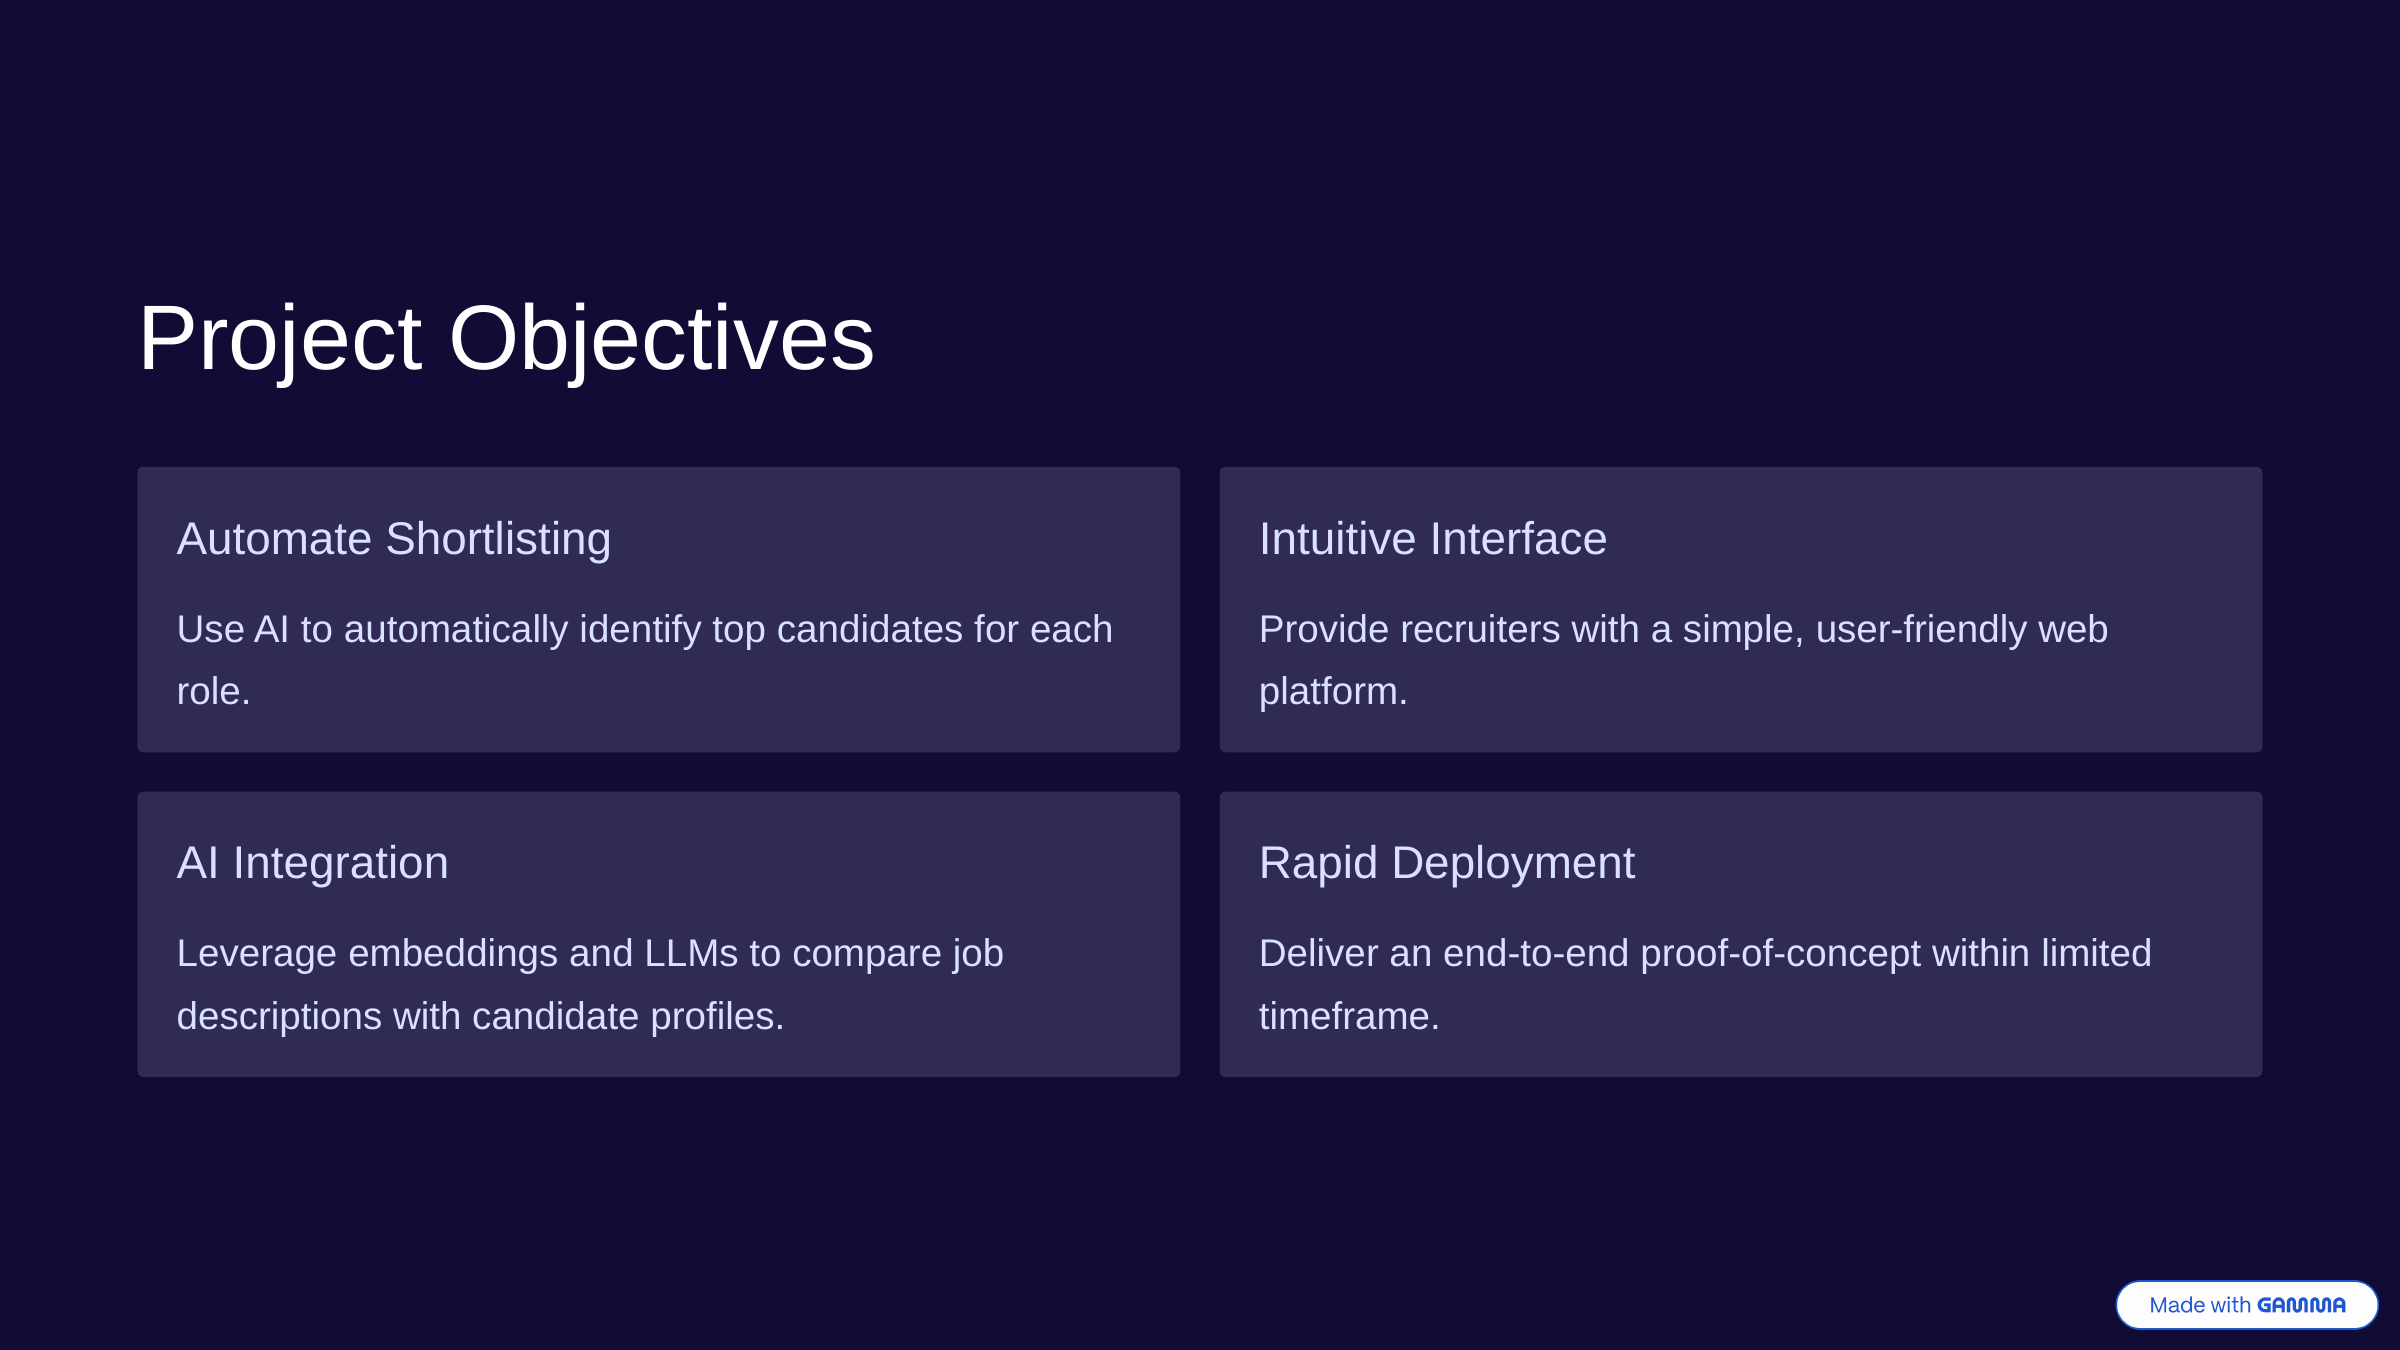

Project Objectives

Automate Shortlisting
Intuitive Interface
Use AI to automatically identify top candidates for each role.
Provide recruiters with a simple, user-friendly web platform.

AI Integration
Rapid Deployment
Leverage embeddings and LLMs to compare job descriptions with candidate profiles.
Deliver an end-to-end proof-of-concept within limited timeframe.